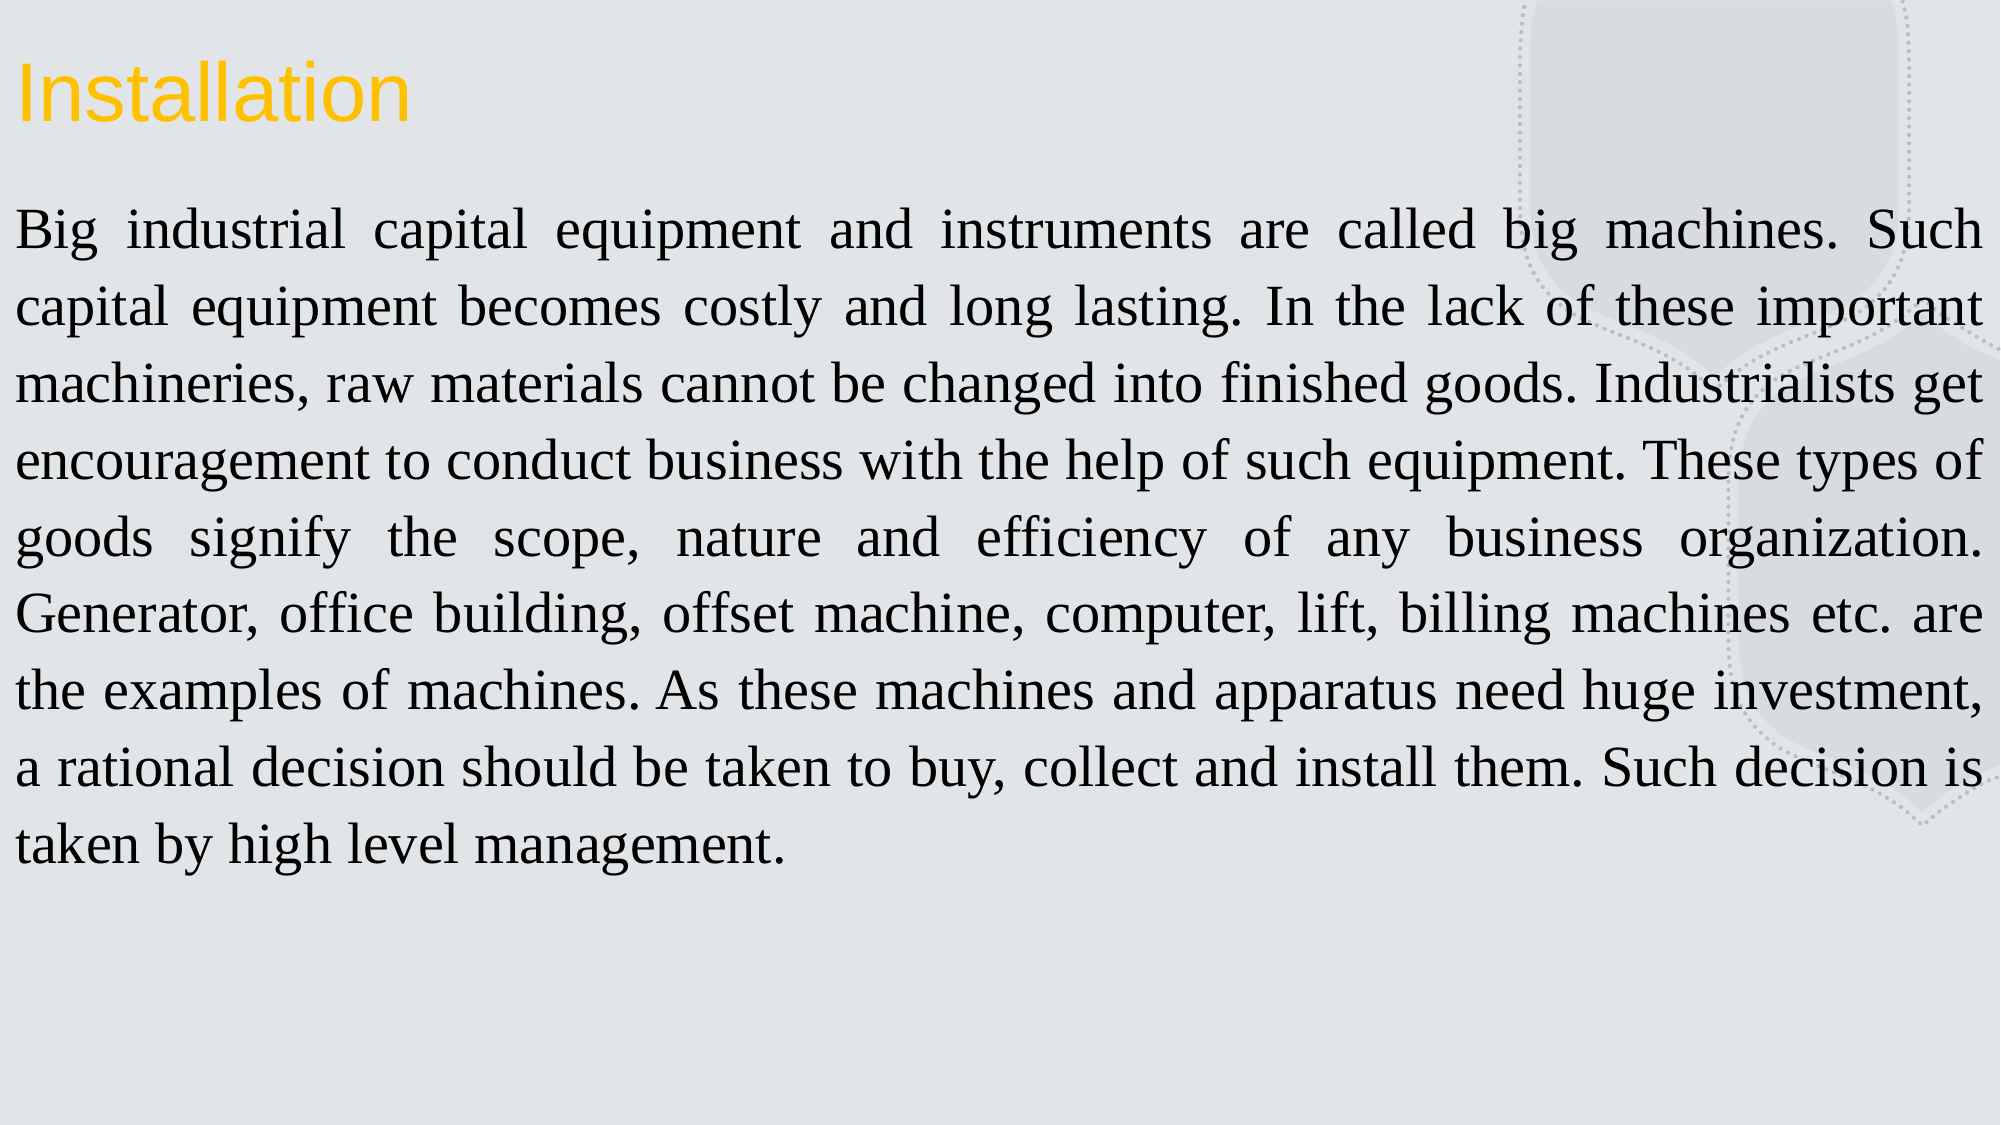

# Installation
Big industrial capital equipment and instruments are called big machines. Such capital equipment becomes costly and long lasting. In the lack of these important machineries, raw materials cannot be changed into finished goods. Industrialists get encouragement to conduct business with the help of such equipment. These types of goods signify the scope, nature and efficiency of any business organization. Generator, office building, offset machine, computer, lift, billing machines etc. are the examples of machines. As these machines and apparatus need huge investment, a rational decision should be taken to buy, collect and install them. Such decision is taken by high level management.